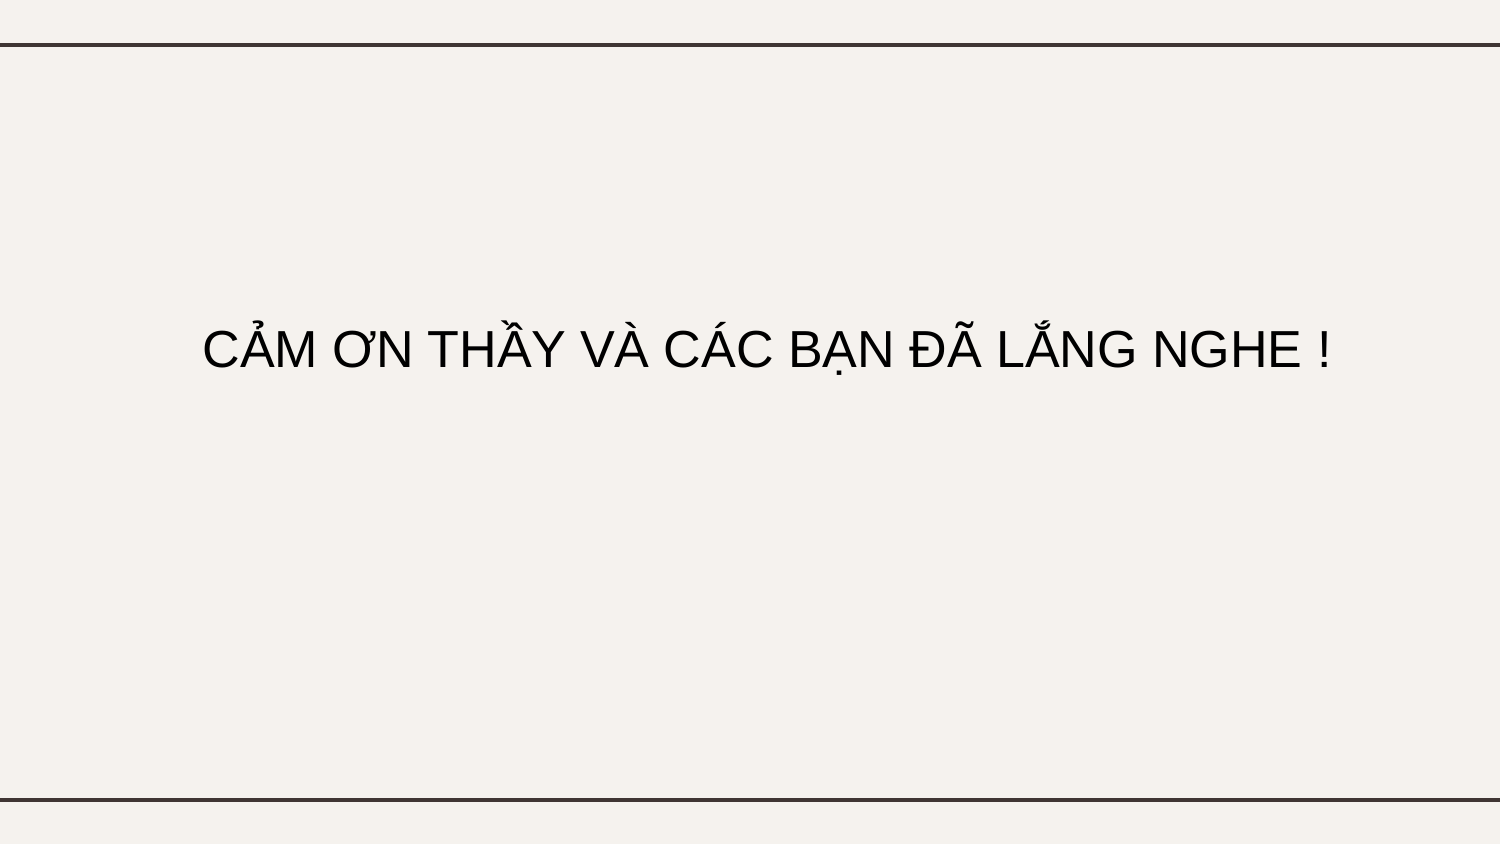

CẢM ƠN THẦY VÀ CÁC BẠN ĐÃ LẮNG NGHE !